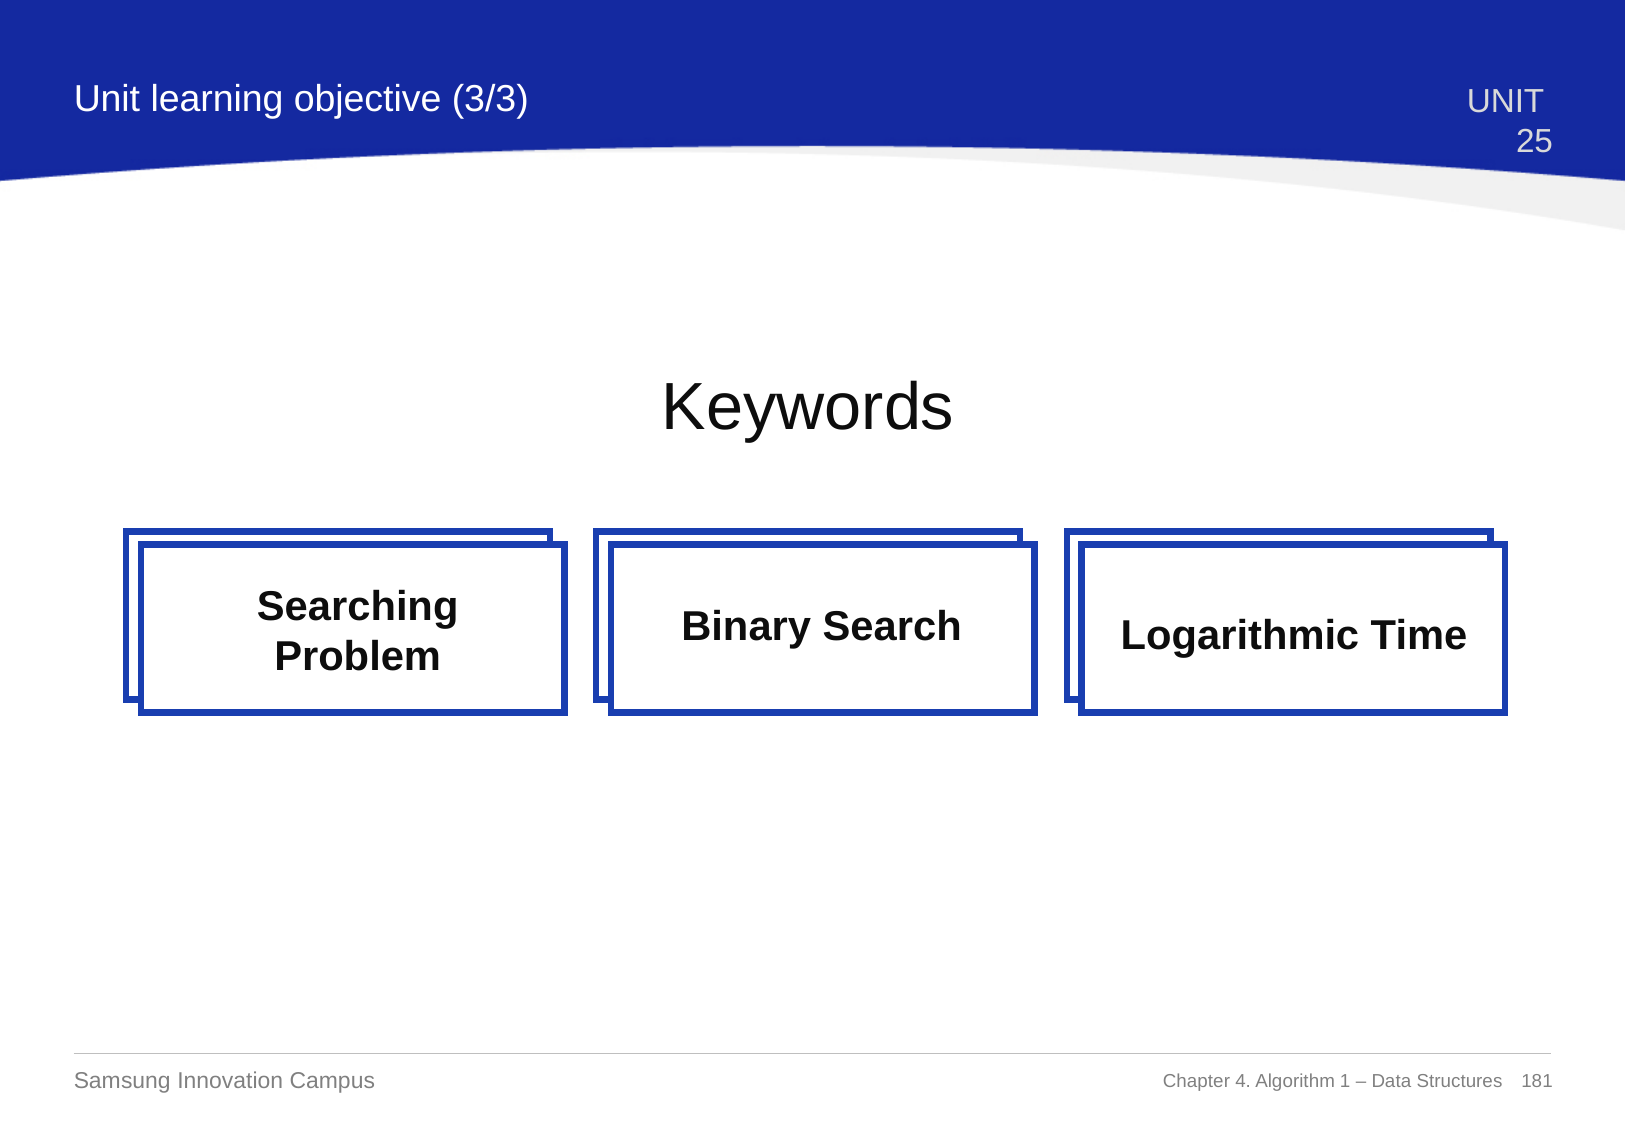

Unit learning objective (3/3)
UNIT  25
Keywords

Searching
Problem

Binary Search

Logarithmic Time